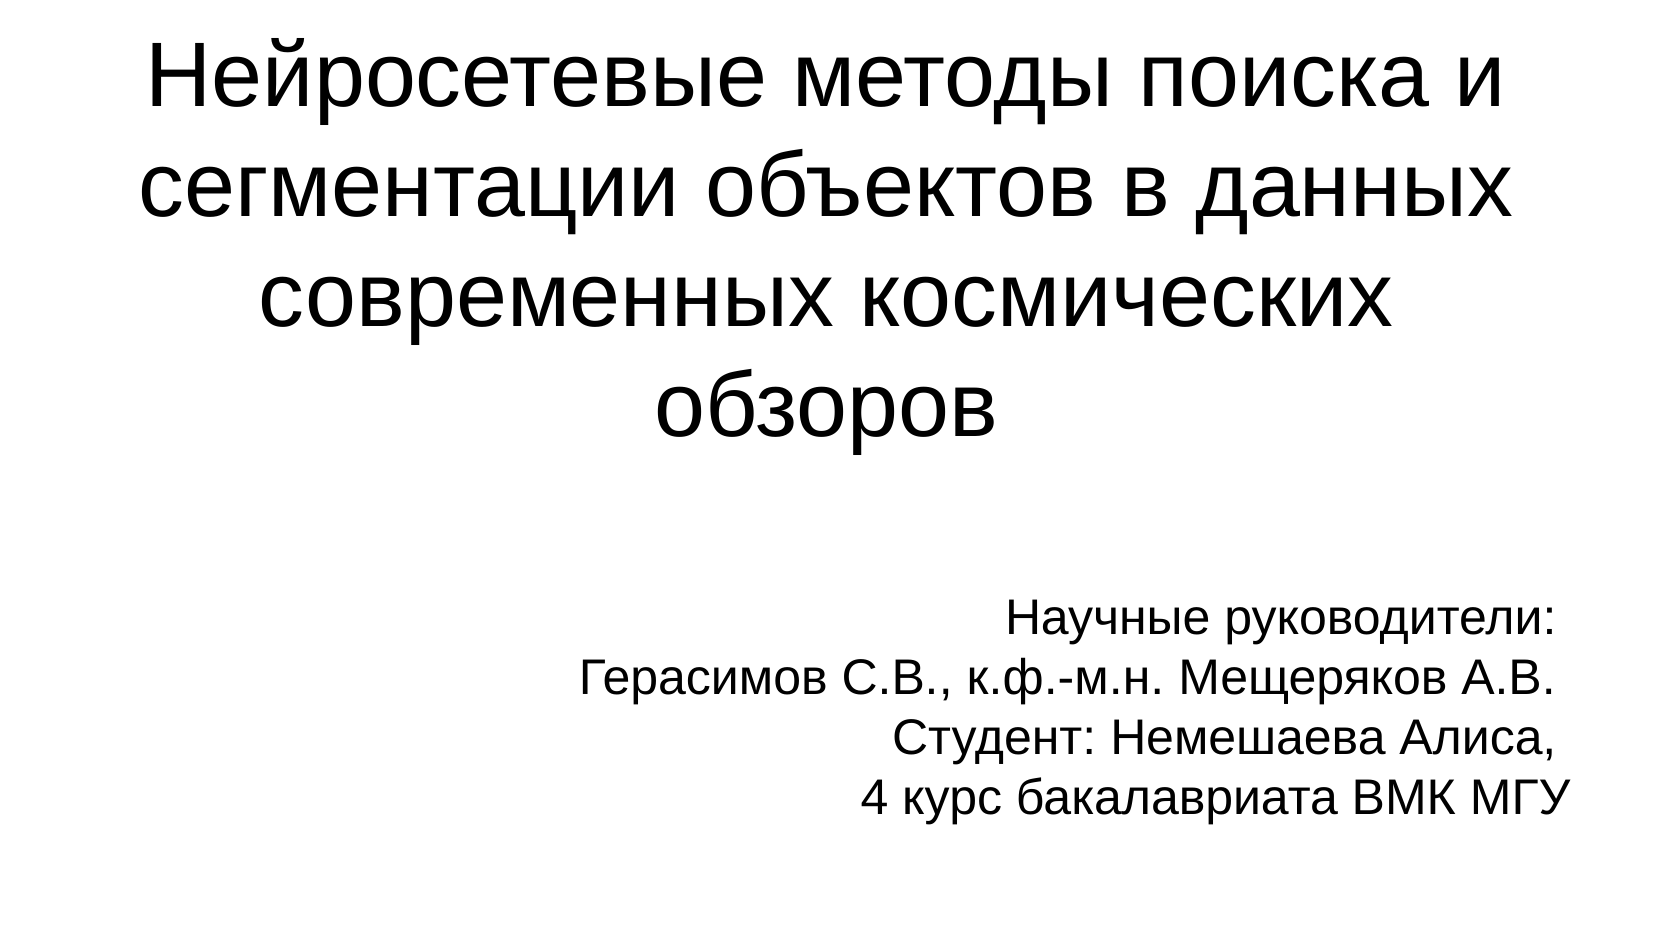

Нейросетевые методы поиска и сегментации объектов в данных современных космических обзоров
Научные руководители:
Герасимов С.В., к.ф.-м.н. Мещеряков А.В.
Студент: Немешаева Алиса,
4 курс бакалавриата ВМК МГУ